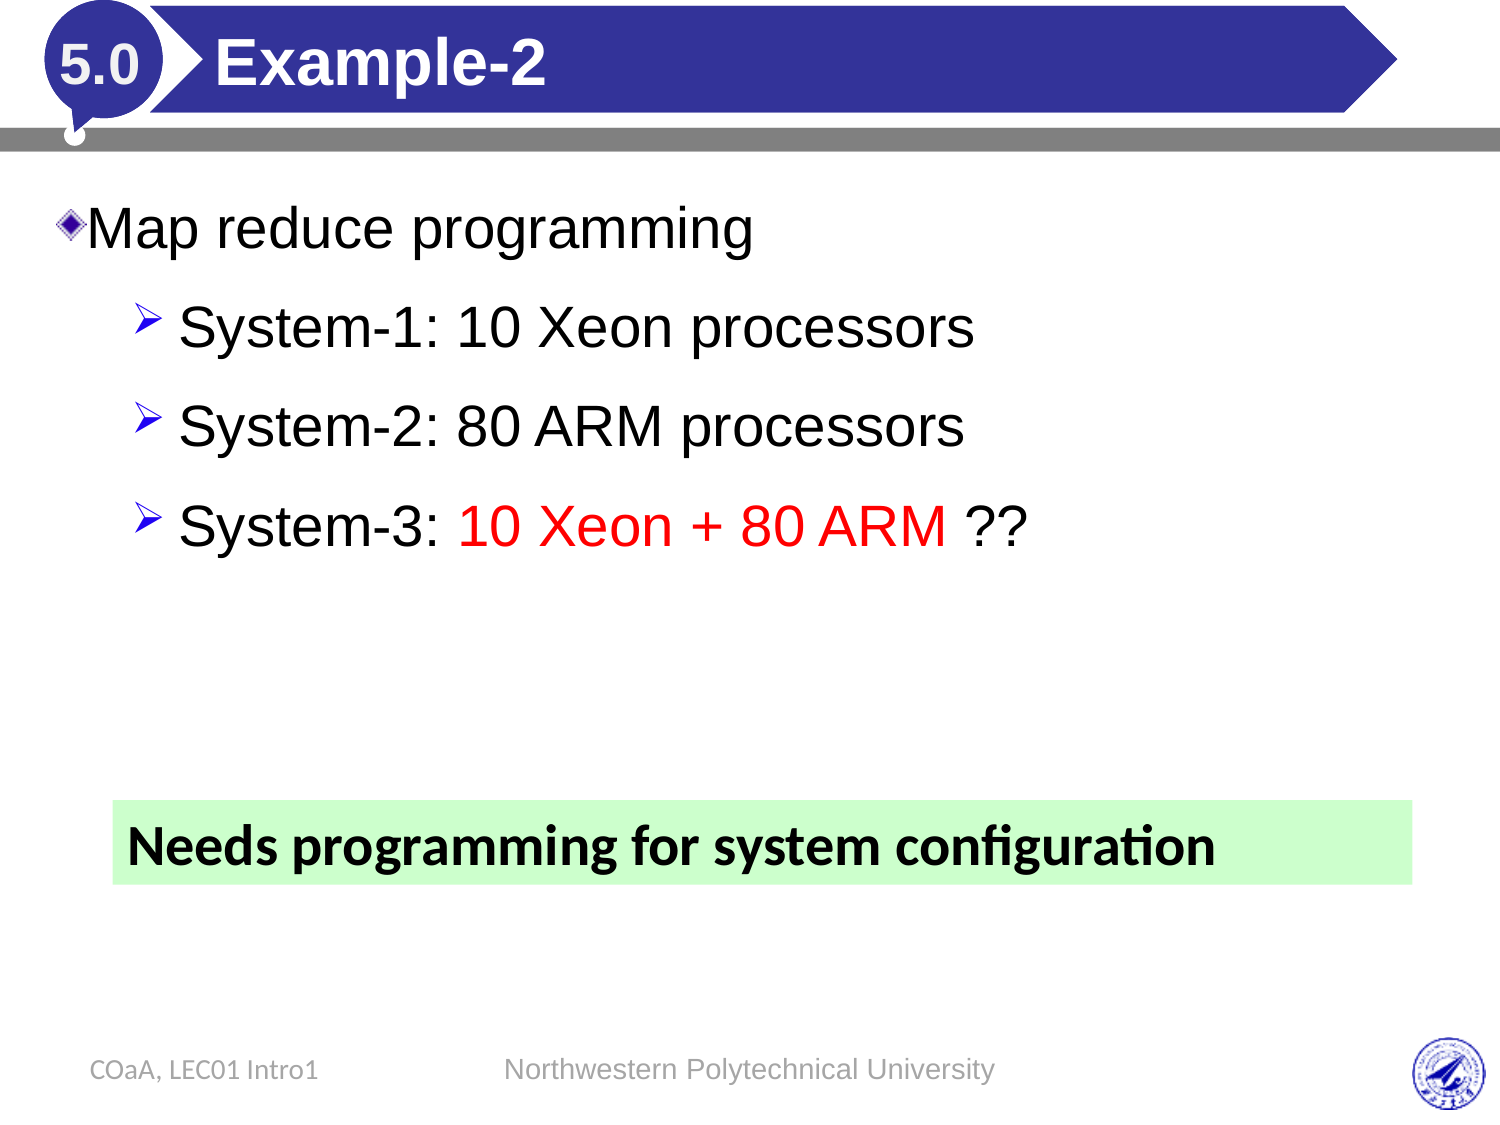

# Example-2
5.0
Map reduce programming
System-1: 10 Xeon processors
System-2: 80 ARM processors
System-3: 10 Xeon + 80 ARM ??
Needs programming for system configuration
COaA, LEC01 Intro1
Northwestern Polytechnical University
47